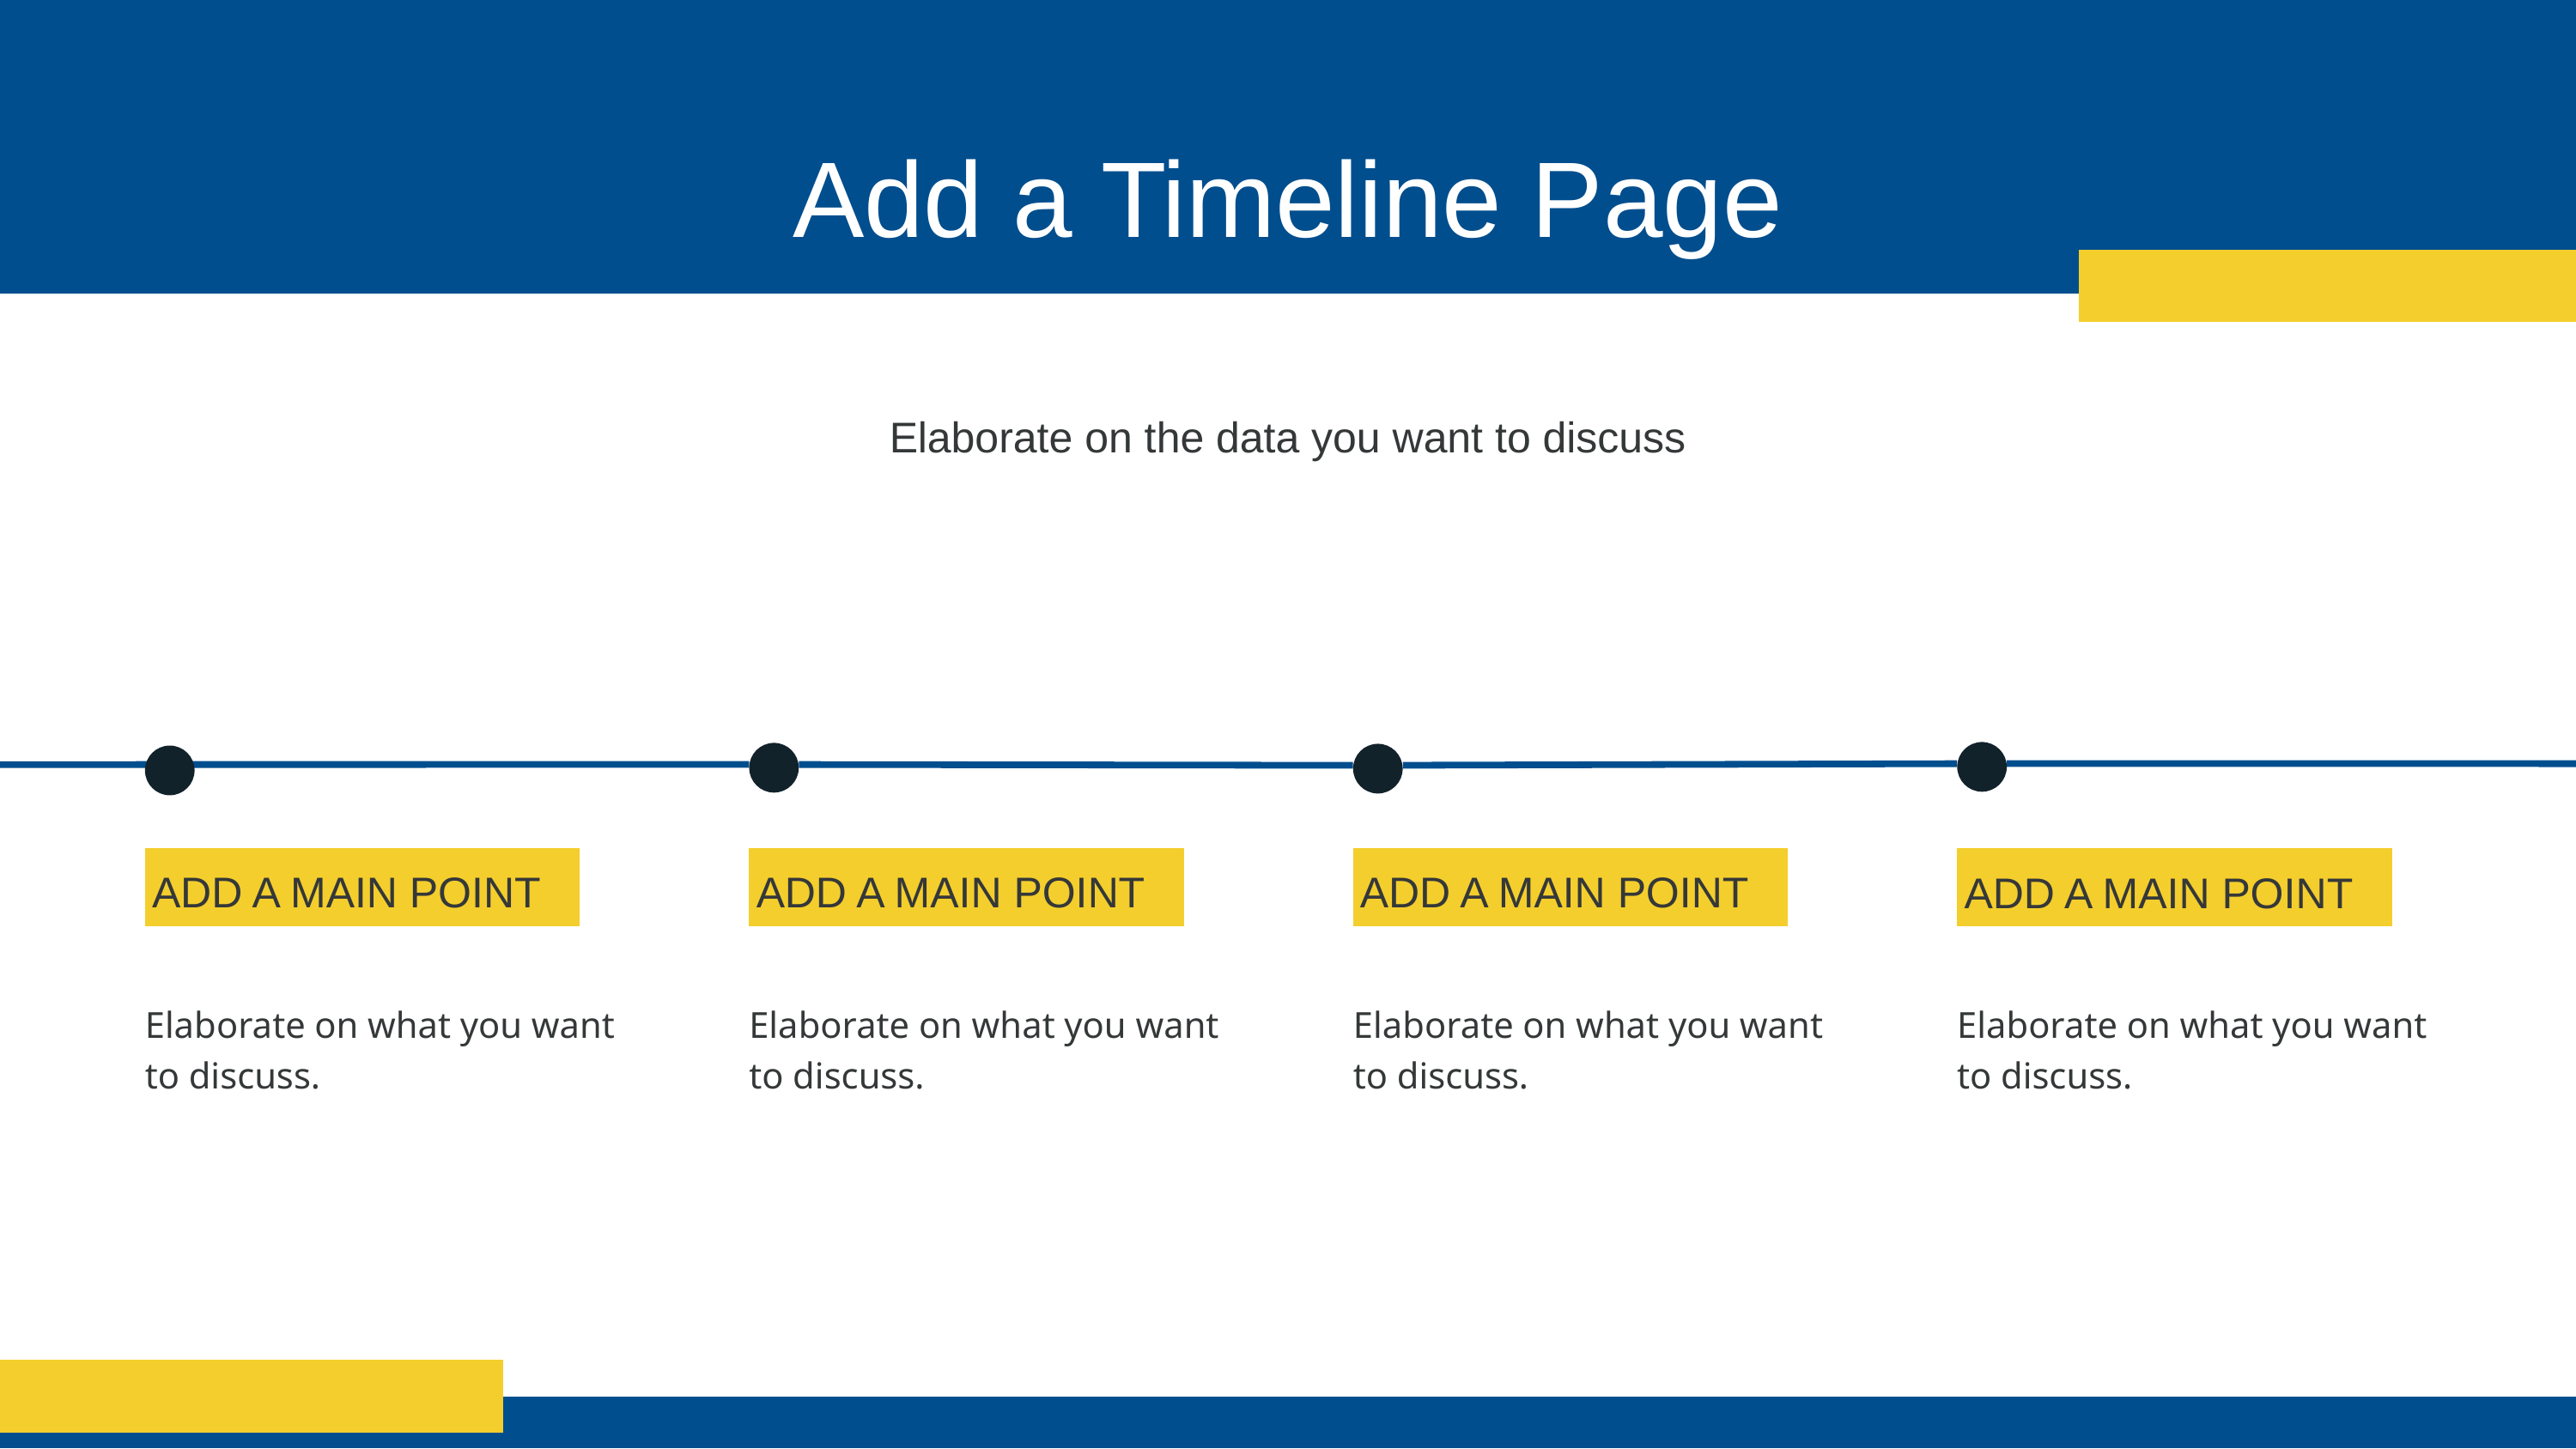

Add a Timeline Page

Elaborate on the data you want to discuss

ADD A MAIN POINT

ADD A MAIN POINT

ADD A MAIN POINT

ADD A MAIN POINT
Elaborate on what you want to discuss.
Elaborate on what you want to discuss.
Elaborate on what you want to discuss.
Elaborate on what you want to discuss.